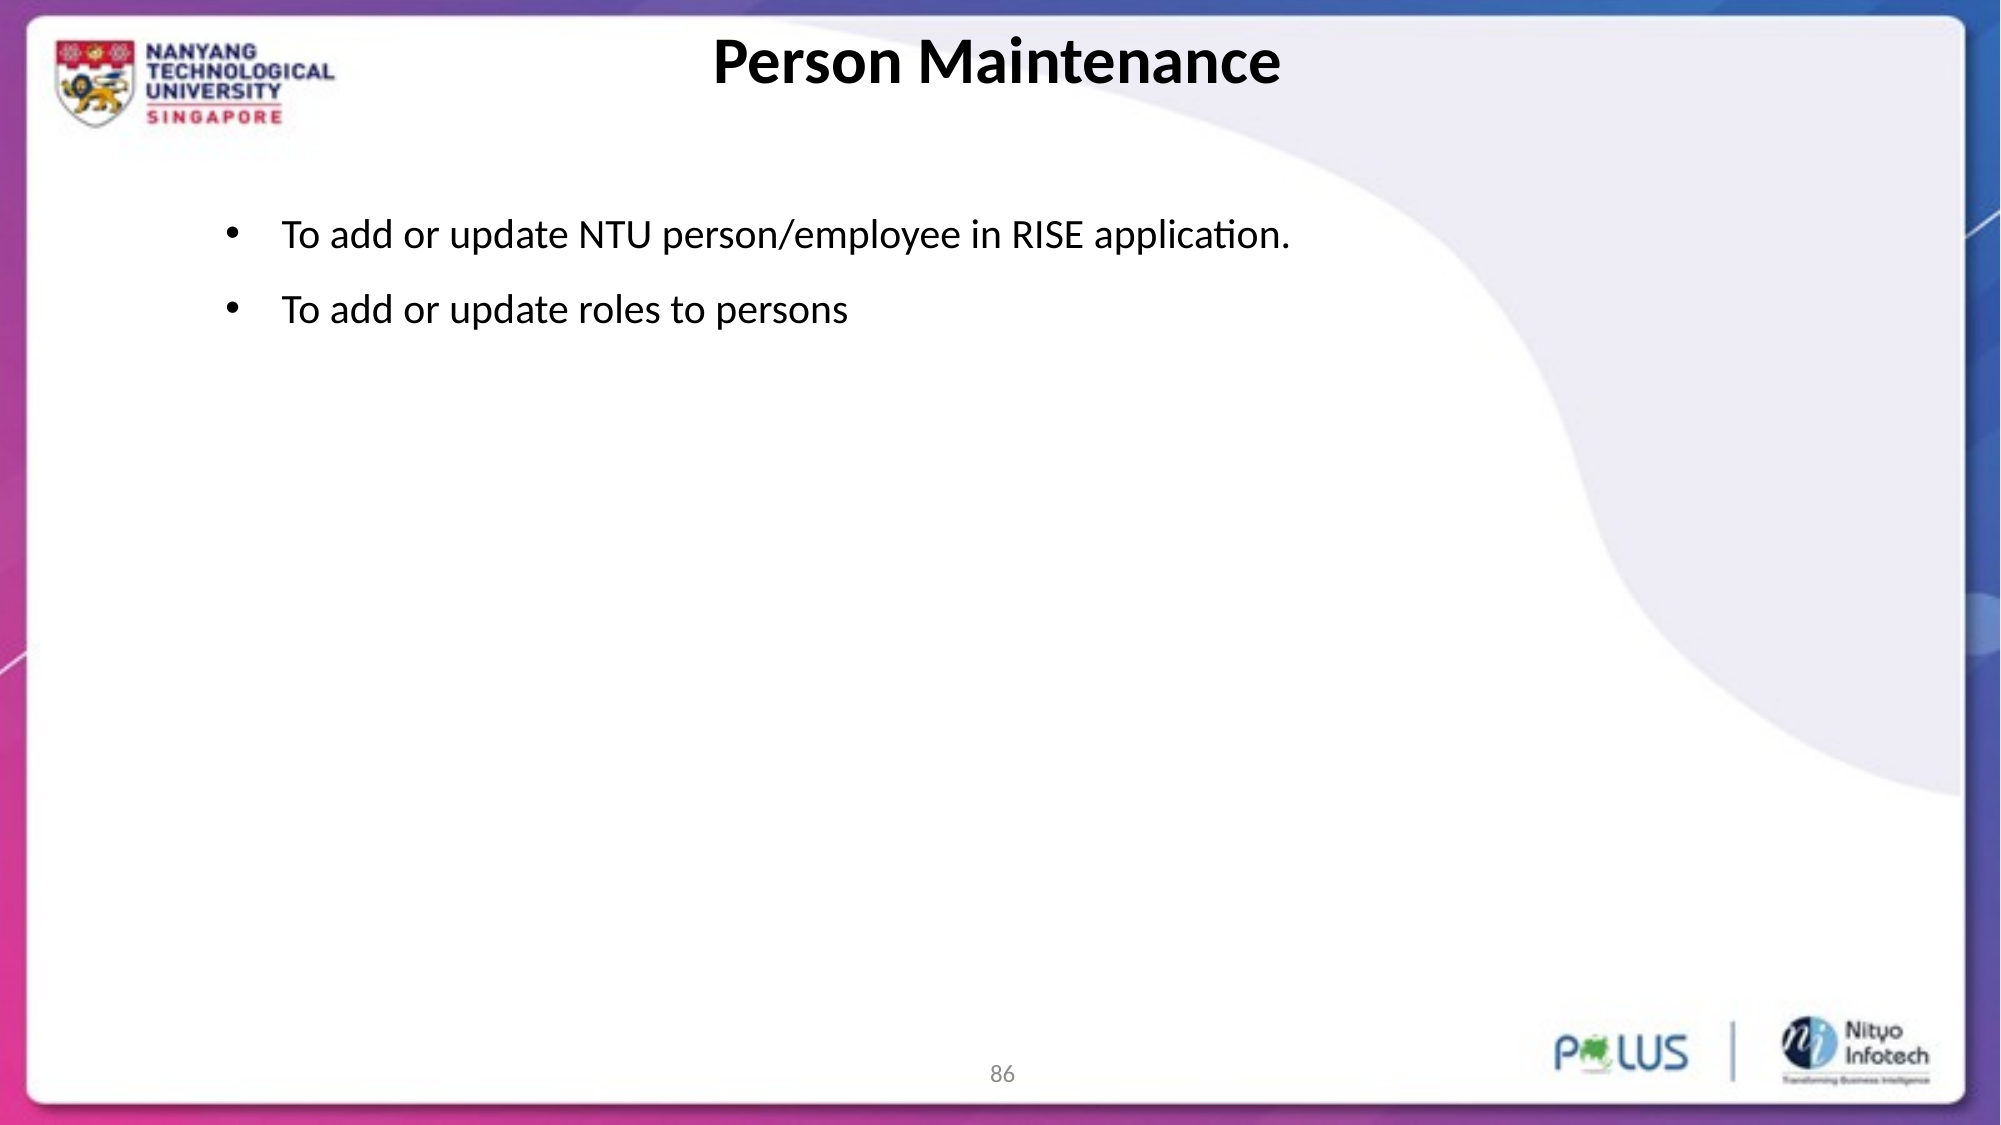

Person Maintenance
To add or update NTU person/employee in RISE application.
To add or update roles to persons

86